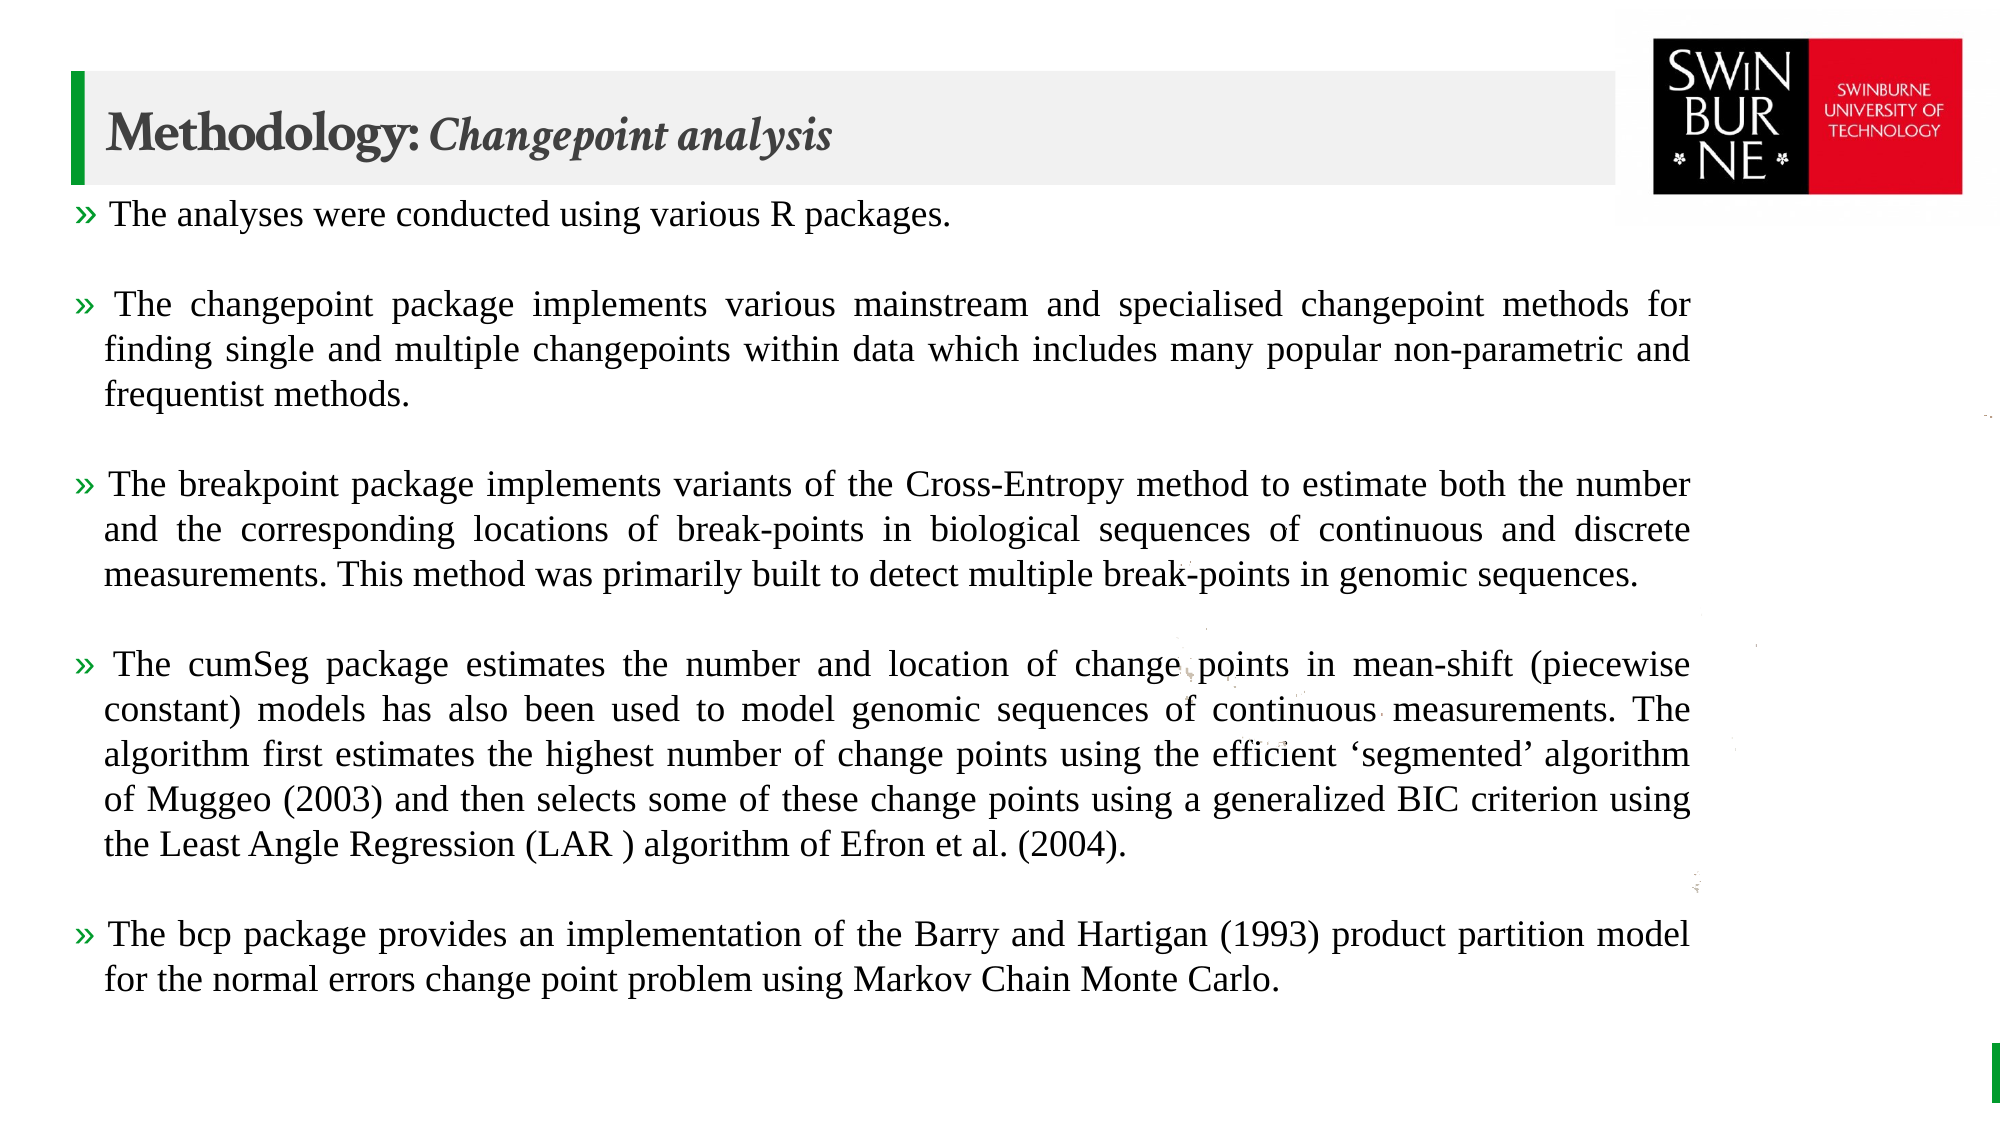

# Methodology: Changepoint analysis
» The analyses were conducted using various R packages.

» The changepoint package implements various mainstream and specialised changepoint methods for finding single and multiple changepoints within data which includes many popular non-parametric and frequentist methods.

» The breakpoint package implements variants of the Cross-Entropy method to estimate both the number and the corresponding locations of break-points in biological sequences of continuous and discrete measurements. This method was primarily built to detect multiple break-points in genomic sequences.

» The cumSeg package estimates the number and location of change points in mean-shift (piecewise constant) models has also been used to model genomic sequences of continuous measurements. The algorithm first estimates the highest number of change points using the efficient ‘segmented’ algorithm of Muggeo (2003) and then selects some of these change points using a generalized BIC criterion using the Least Angle Regression (LAR ) algorithm of Efron et al. (2004).

» The bcp package provides an implementation of the Barry and Hartigan (1993) product partition model for the normal errors change point problem using Markov Chain Monte Carlo.

BEST FOR You
O R G A N I C S C O M P A N Y